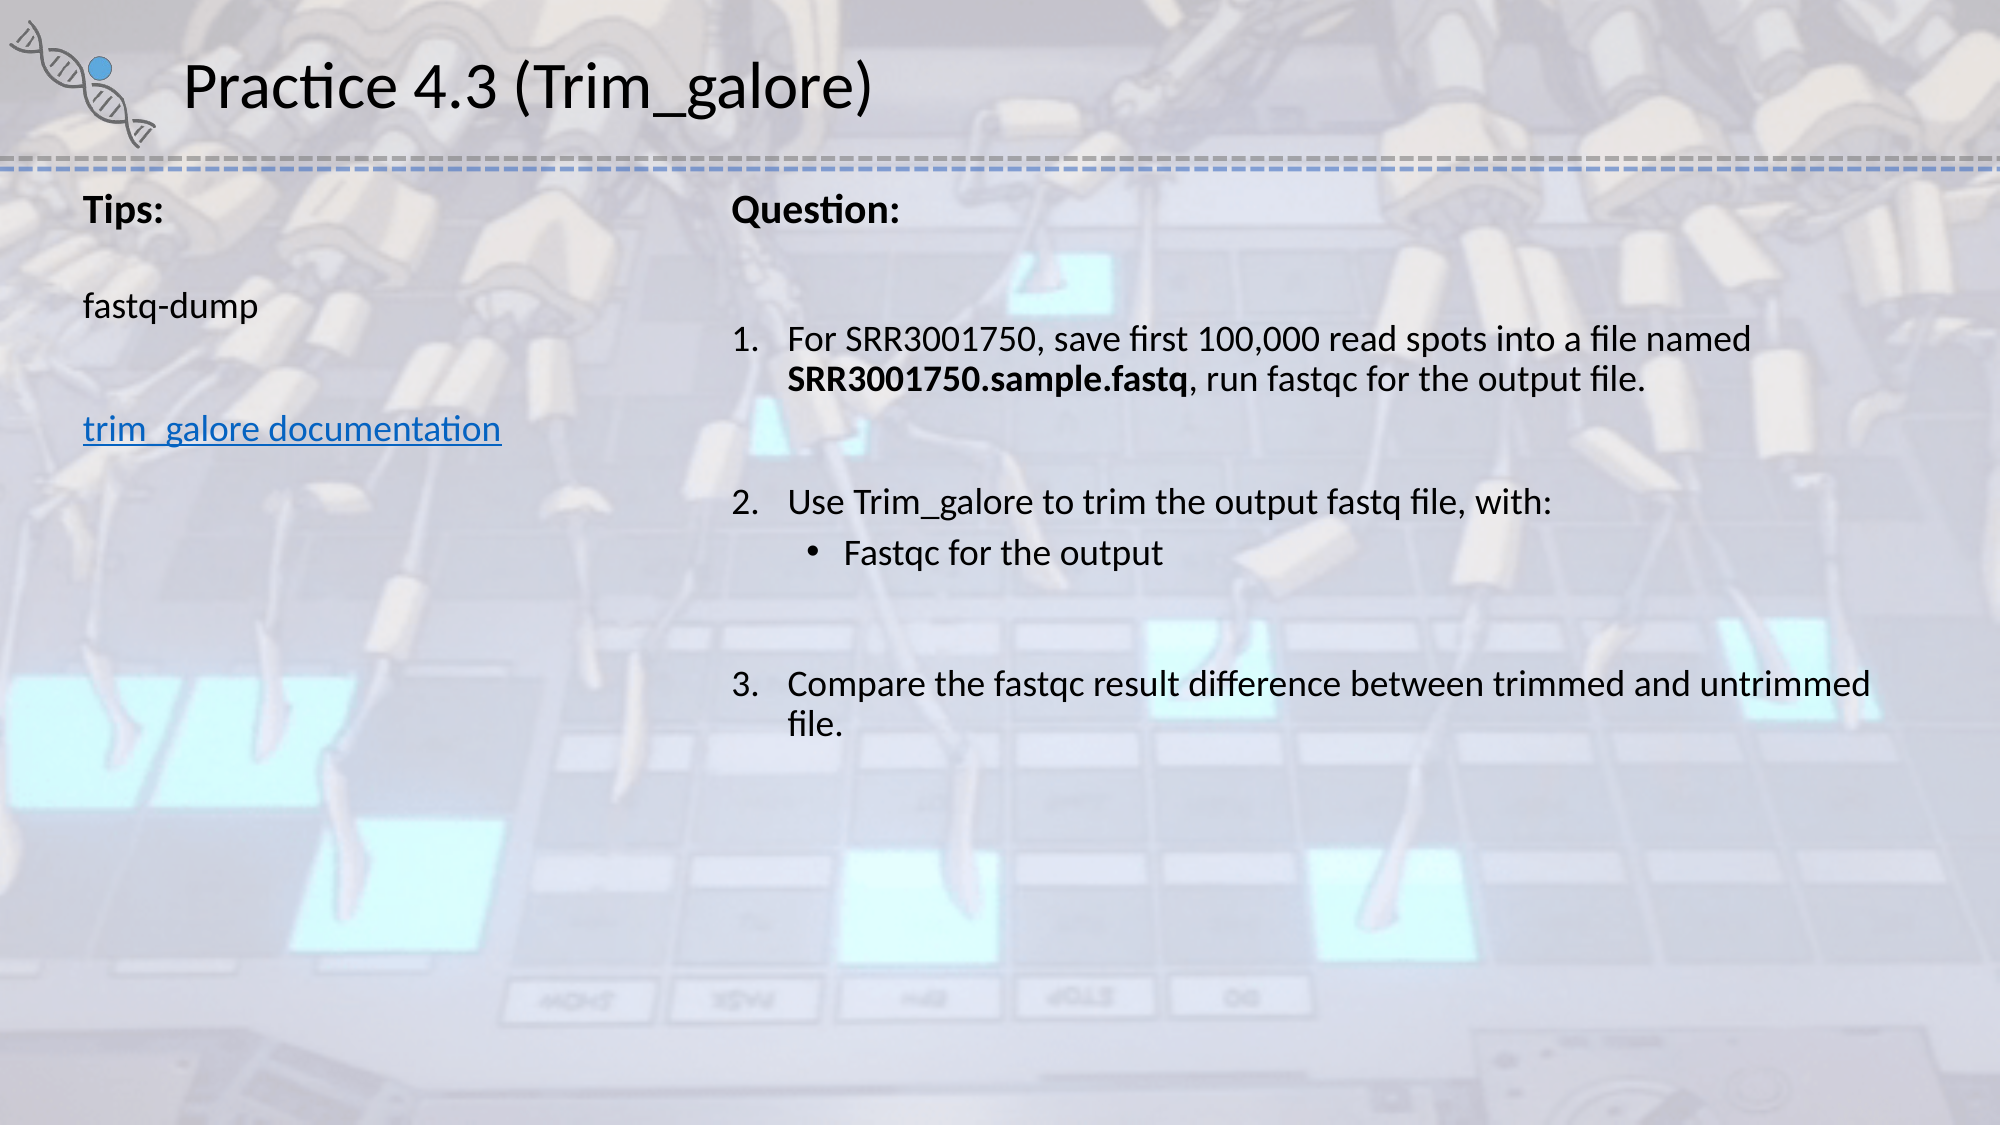

# Practice 4.3 (Trim_galore)
Tips:
fastq-dump

trim_galore documentation
Question:

For SRR3001750, save first 100,000 read spots into a file named SRR3001750.sample.fastq, run fastqc for the output file.

Use Trim_galore to trim the output fastq file, with:
Fastqc for the output

Compare the fastqc result difference between trimmed and untrimmed file.